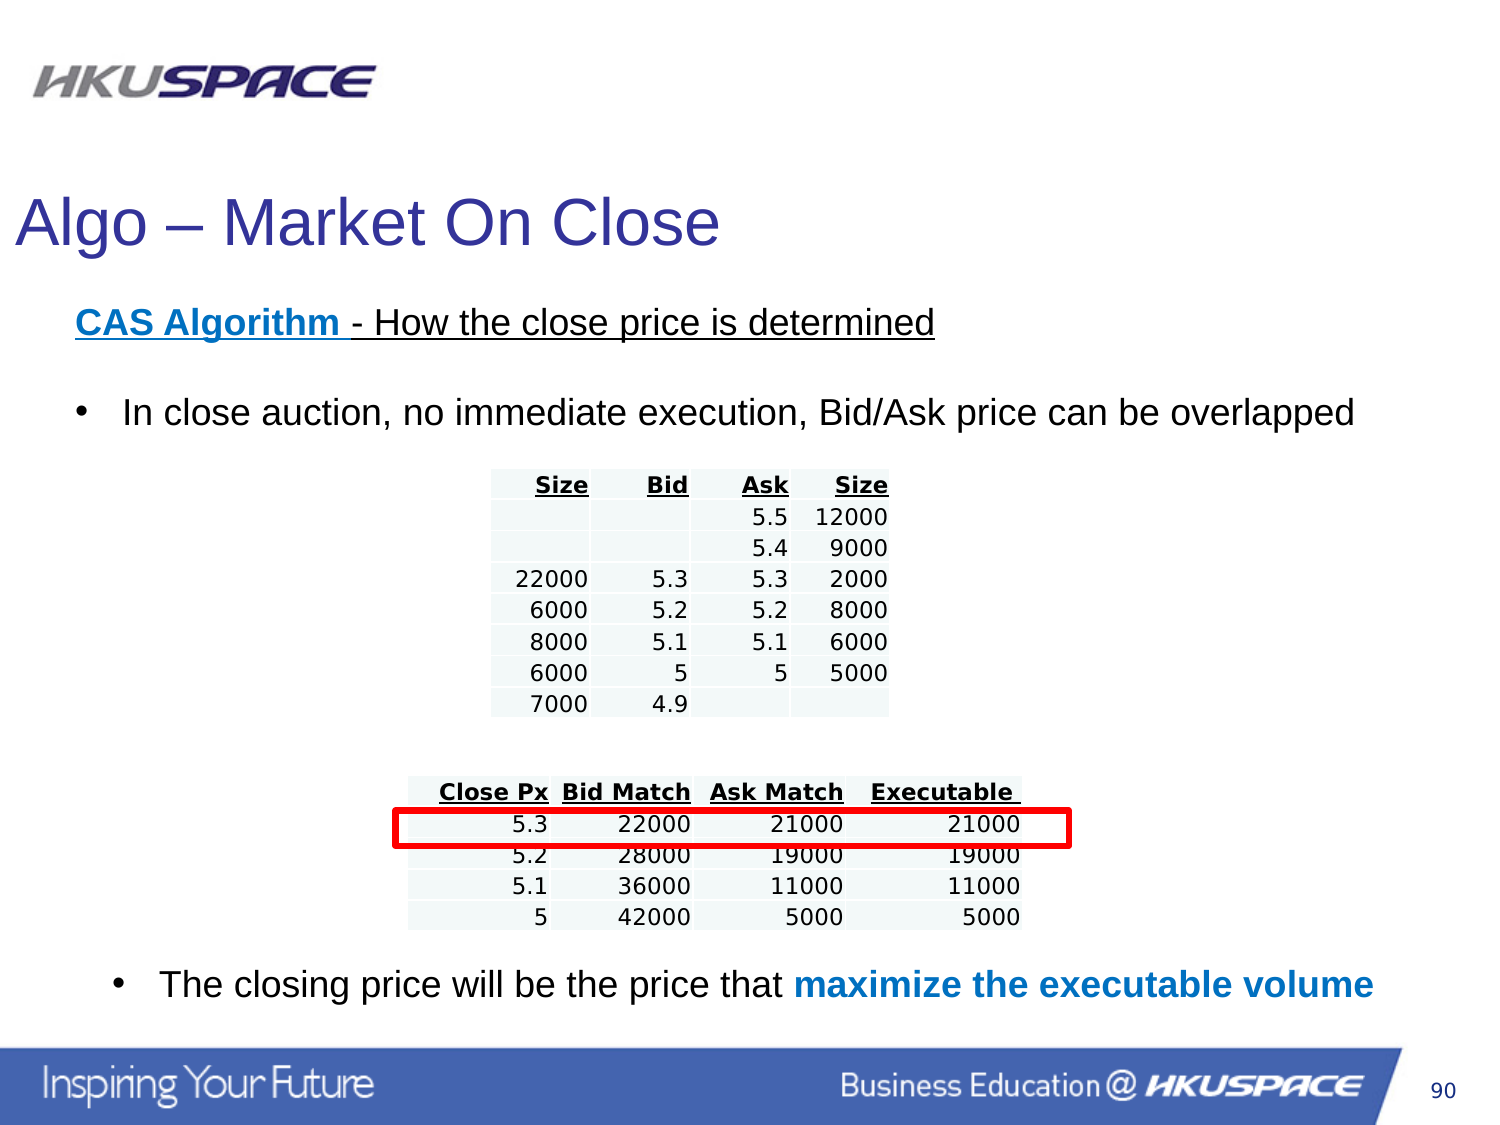

Algo – Market On Close
CAS Algorithm - How the close price is determined

In close auction, no immediate execution, Bid/Ask price can be overlapped
| Size | Bid | Ask | Size |
| --- | --- | --- | --- |
|  |  | 5.5 | 12000 |
|  |  | 5.4 | 9000 |
| 22000 | 5.3 | 5.3 | 2000 |
| 6000 | 5.2 | 5.2 | 8000 |
| 8000 | 5.1 | 5.1 | 6000 |
| 6000 | 5 | 5 | 5000 |
| 7000 | 4.9 |  |  |
| Close Px | Bid Match | Ask Match | Executable |
| --- | --- | --- | --- |
| 5.3 | 22000 | 21000 | 21000 |
| 5.2 | 28000 | 19000 | 19000 |
| 5.1 | 36000 | 11000 | 11000 |
| 5 | 42000 | 5000 | 5000 |

The closing price will be the price that maximize the executable volume
90